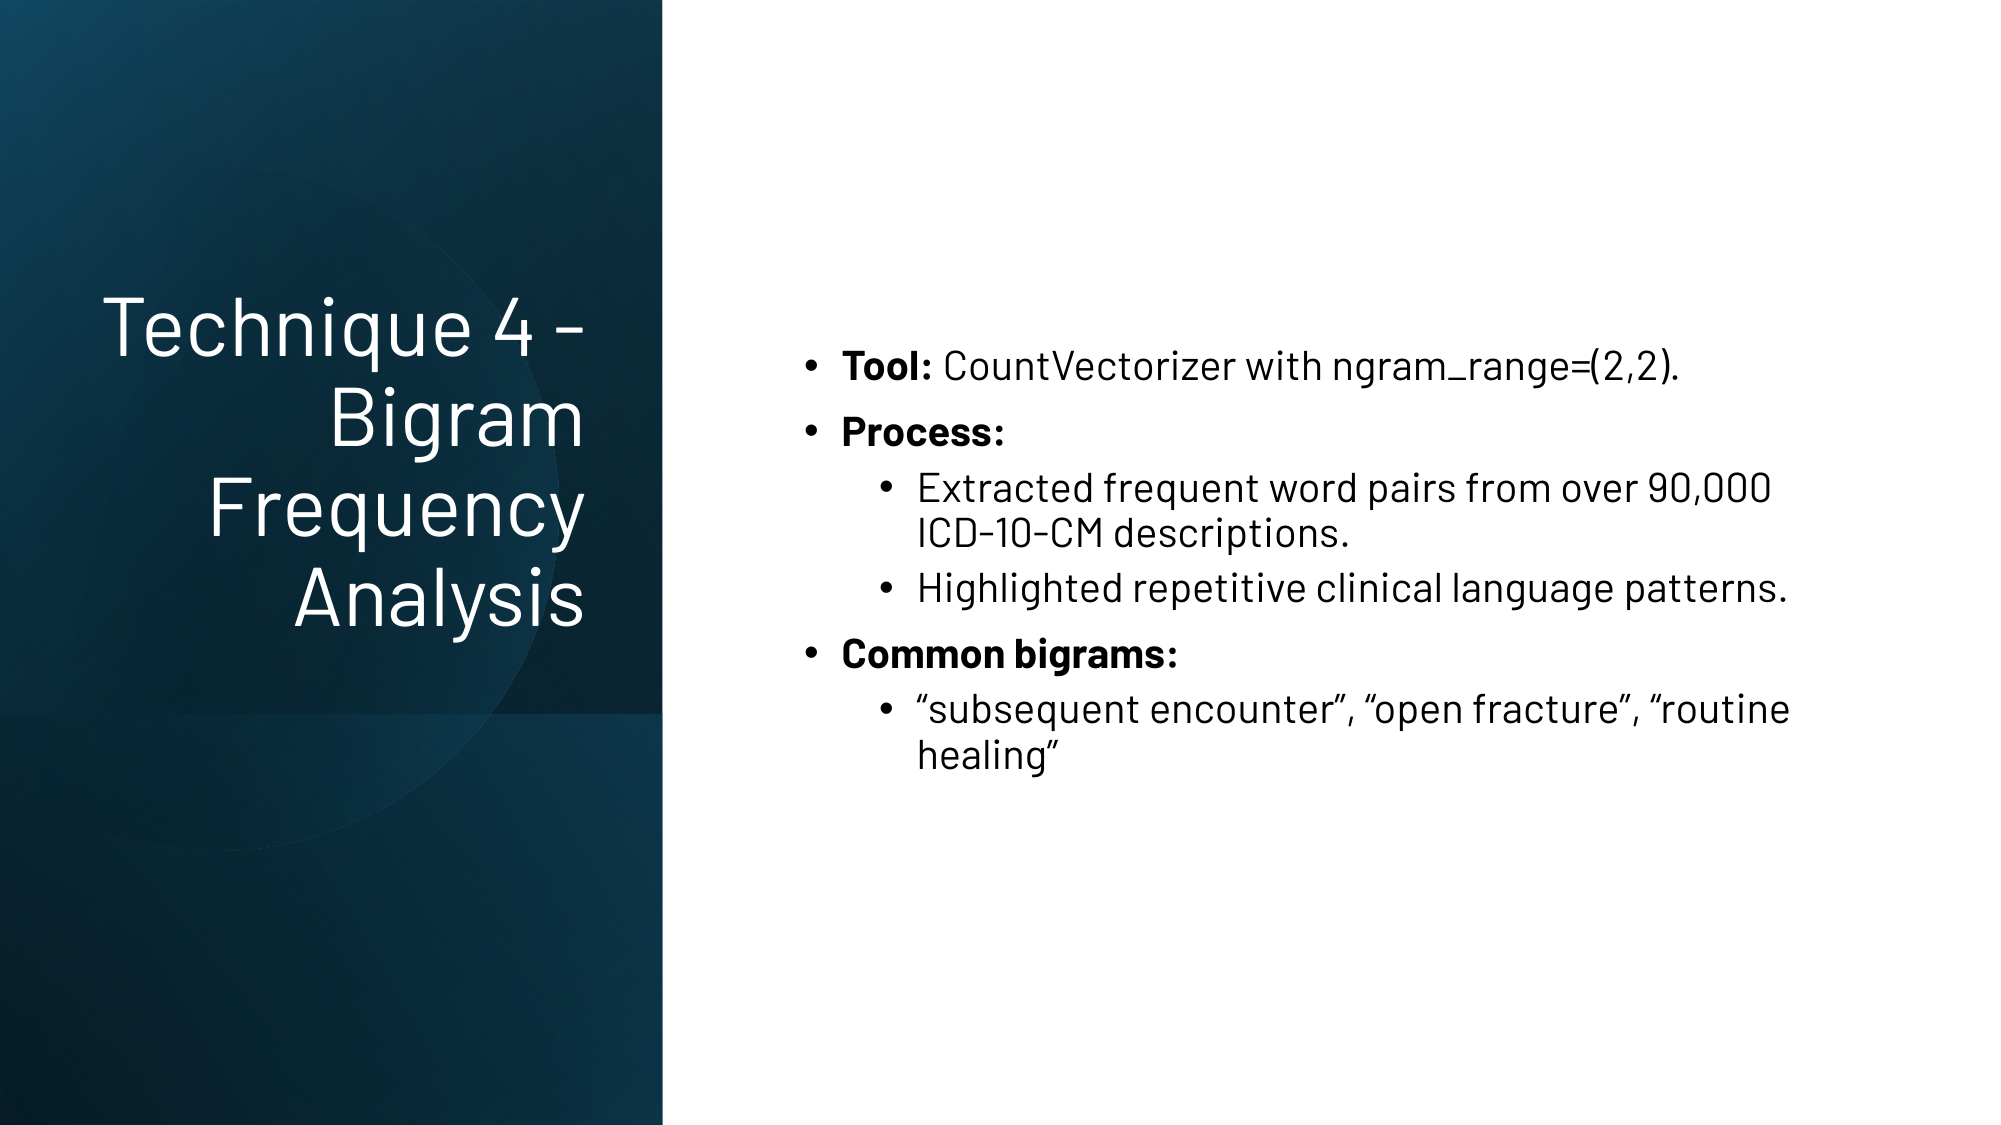

# Technique 4 - Bigram Frequency Analysis
Tool: CountVectorizer with ngram_range=(2,2).
Process:
Extracted frequent word pairs from over 90,000 ICD-10-CM descriptions.
Highlighted repetitive clinical language patterns.
Common bigrams:
“subsequent encounter”, “open fracture”, “routine healing”